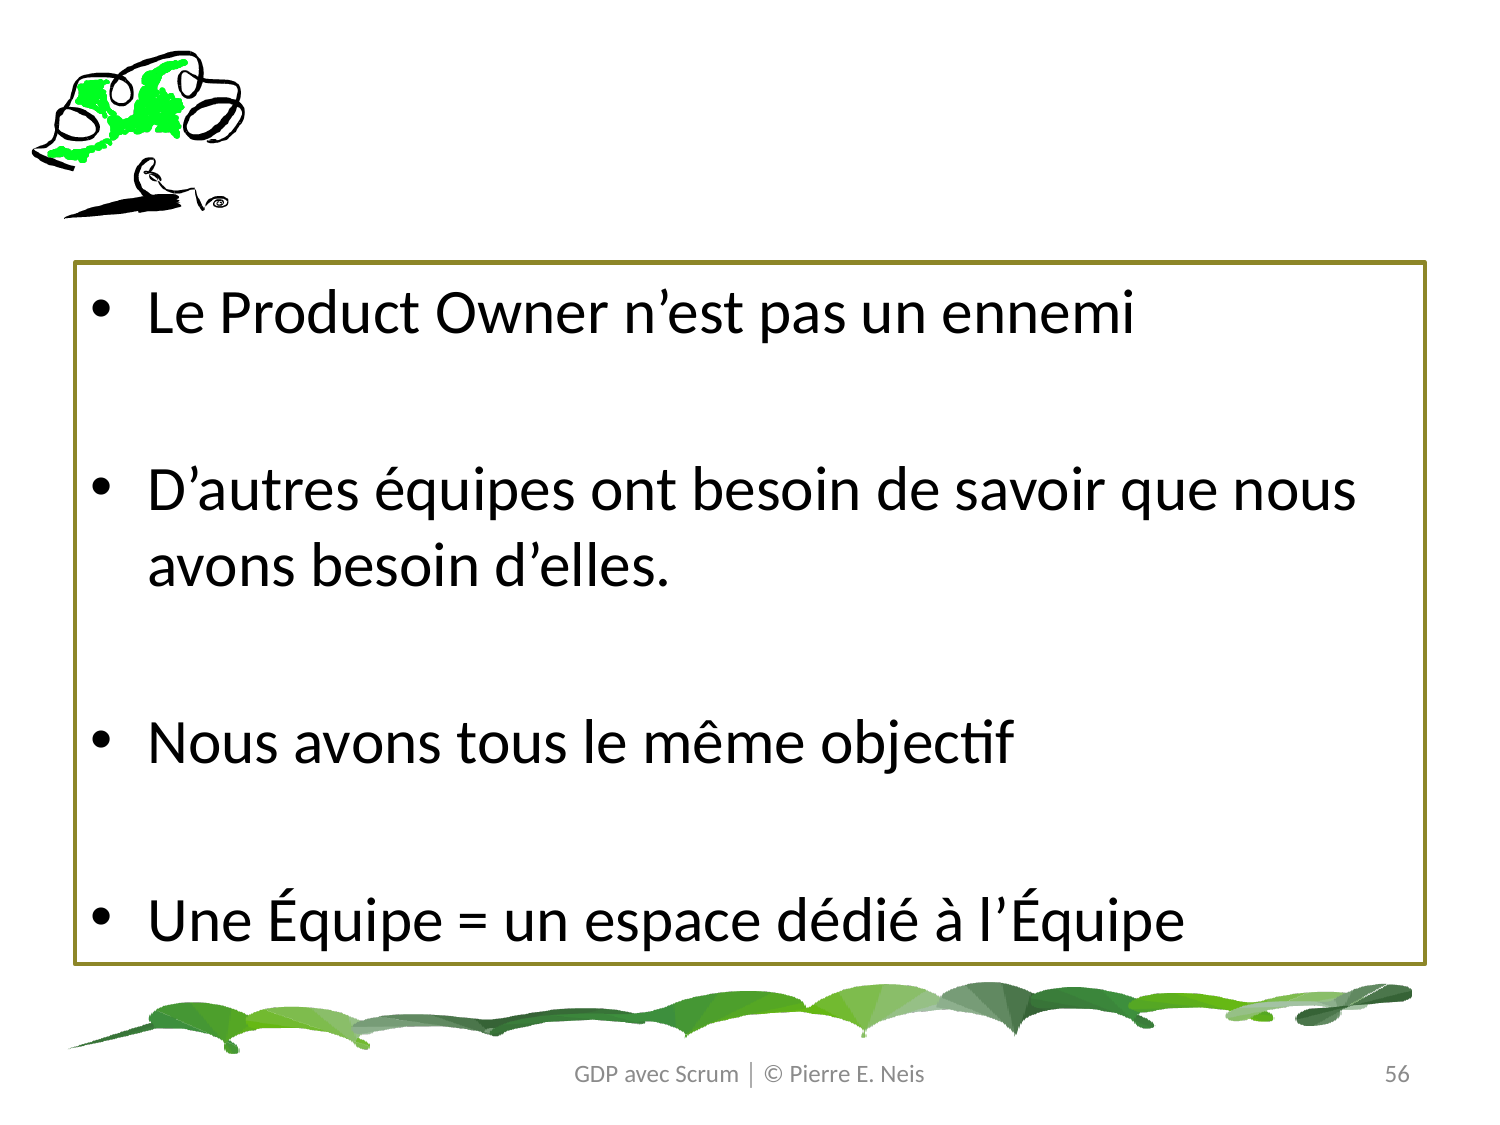

# Collaboration
Le Product Owner n’est pas un ennemi

D’autres équipes ont besoin de savoir que nous avons besoin d’elles.

Nous avons tous le même objectif

Une Équipe = un espace dédié à l’Équipe
GDP avec Scrum │ © Pierre E. Neis
56